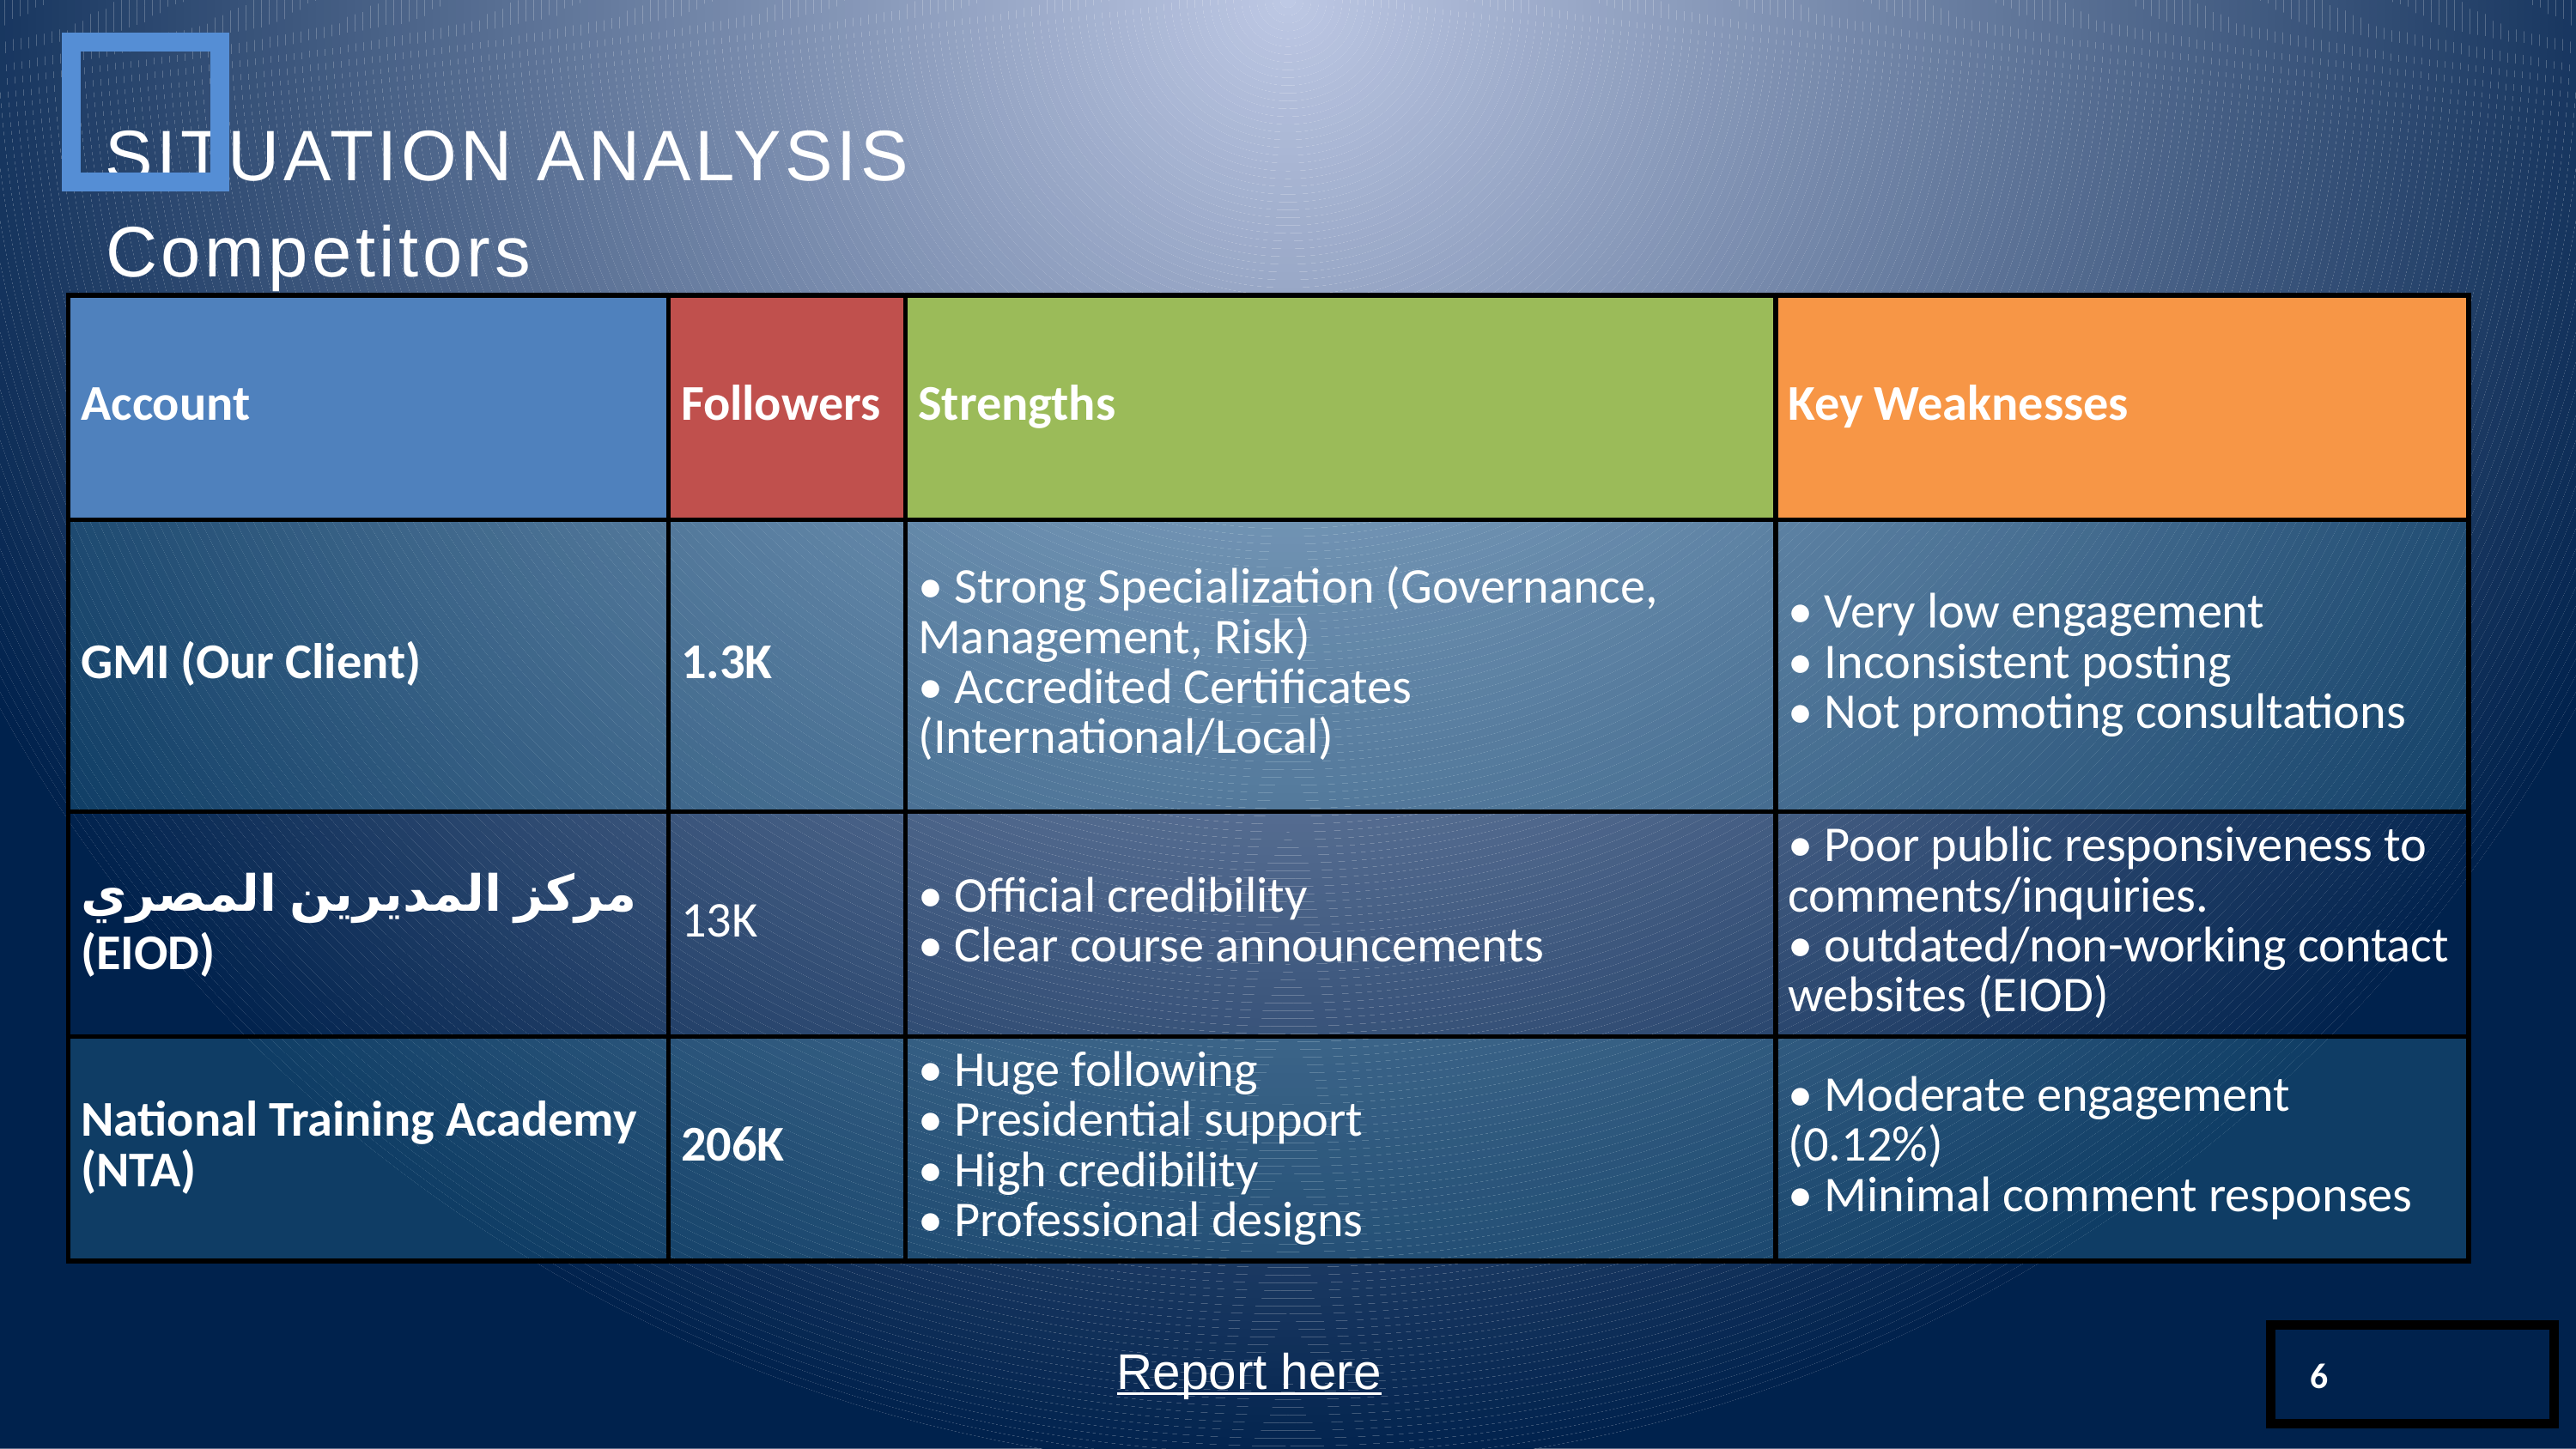

SITUATION ANALYSIS
Competitors
| Account | Followers | Strengths | Key Weaknesses |
| --- | --- | --- | --- |
| GMI (Our Client) | 1.3K | • Strong Specialization (Governance, Management, Risk) • Accredited Certificates (International/Local) | • Very low engagement • Inconsistent posting • Not promoting consultations |
| مركز المديرين المصري (EIOD) | 13K | • Official credibility • Clear course announcements | • Poor public responsiveness to comments/inquiries. • outdated/non-working contact websites (EIOD) |
| National Training Academy (NTA) | 206K | • Huge following • Presidential support • High credibility • Professional designs | • Moderate engagement (0.12%) • Minimal comment responses |
Report here